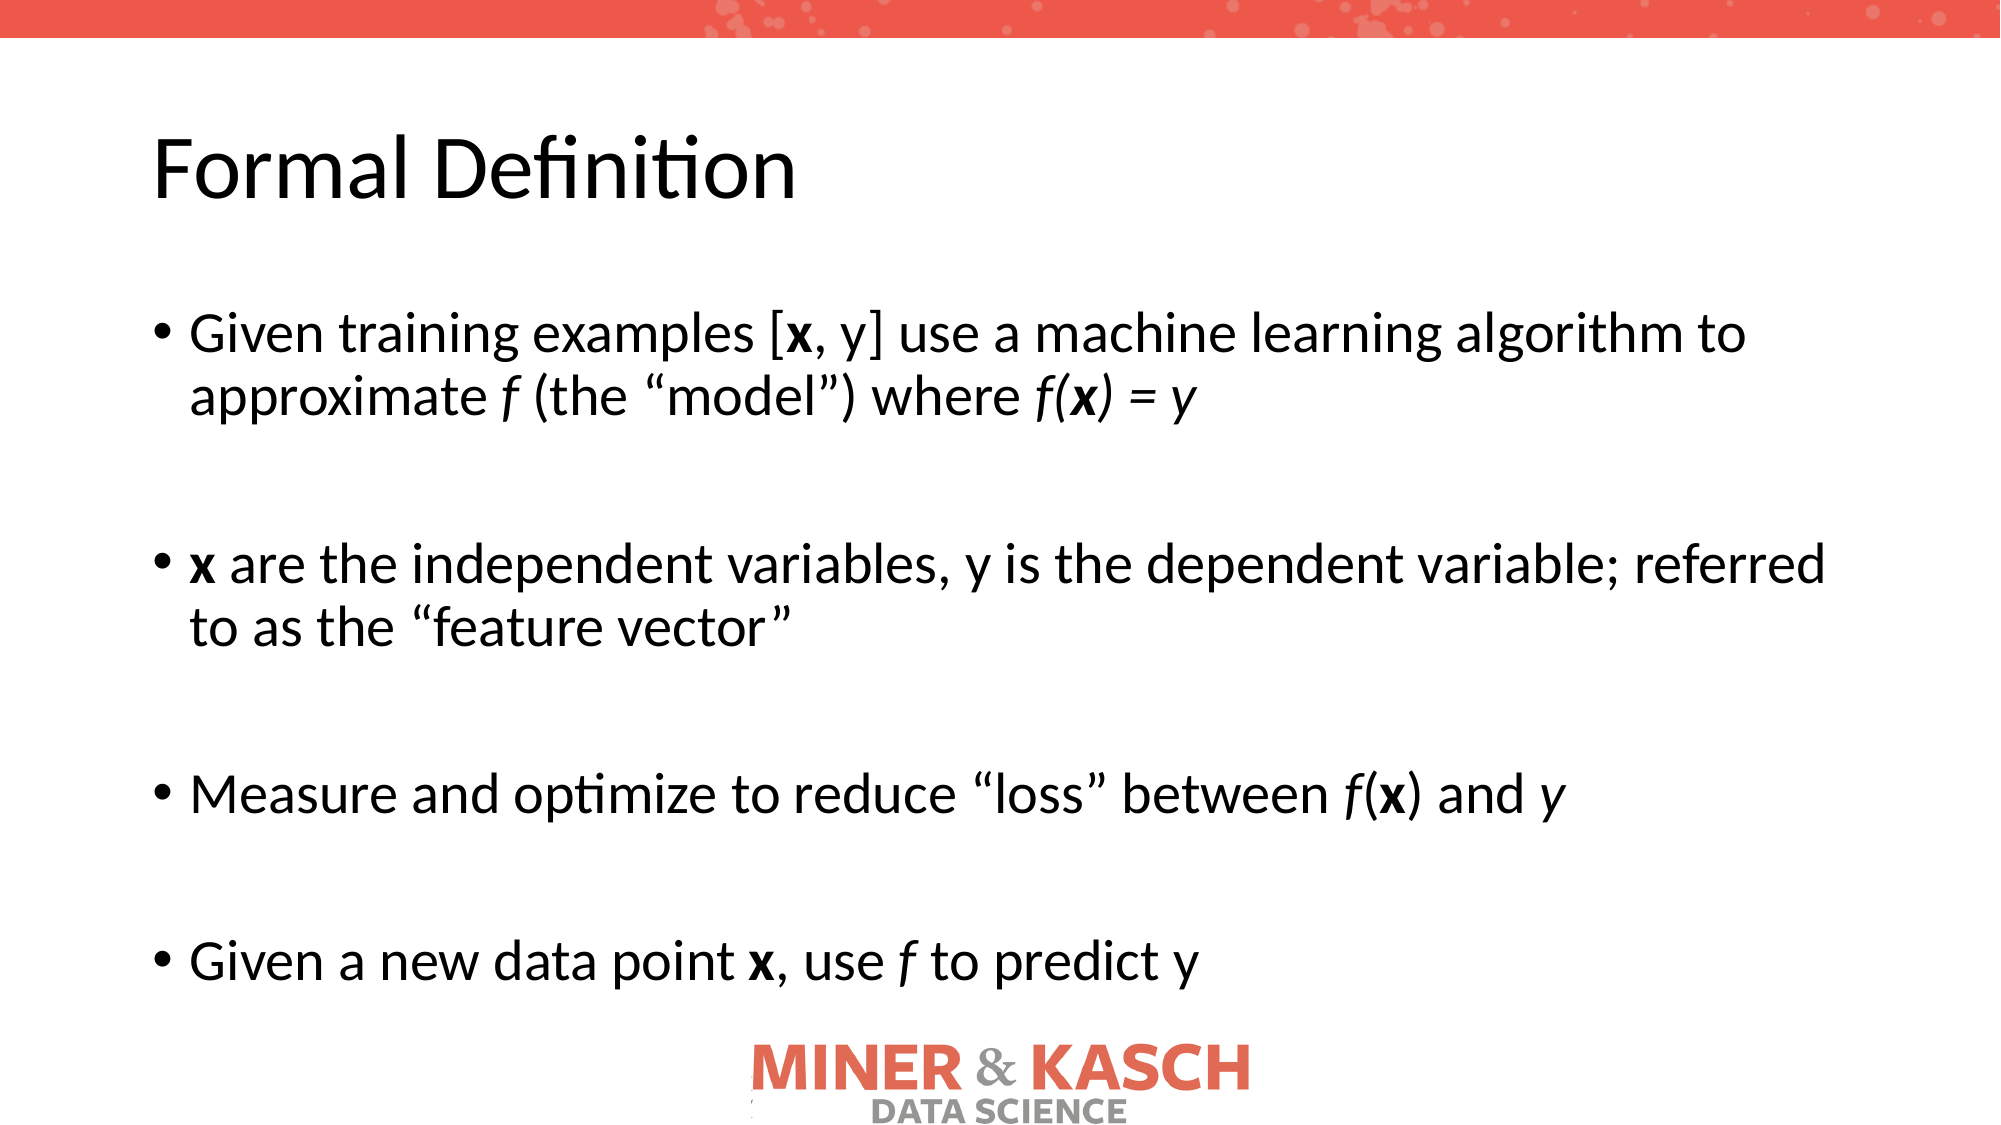

# Formal Definition
Given training examples [x, y] use a machine learning algorithm to approximate f (the “model”) where f(x) = y

x are the independent variables, y is the dependent variable; referred to as the “feature vector”

Measure and optimize to reduce “loss” between f(x) and y

Given a new data point x, use f to predict y